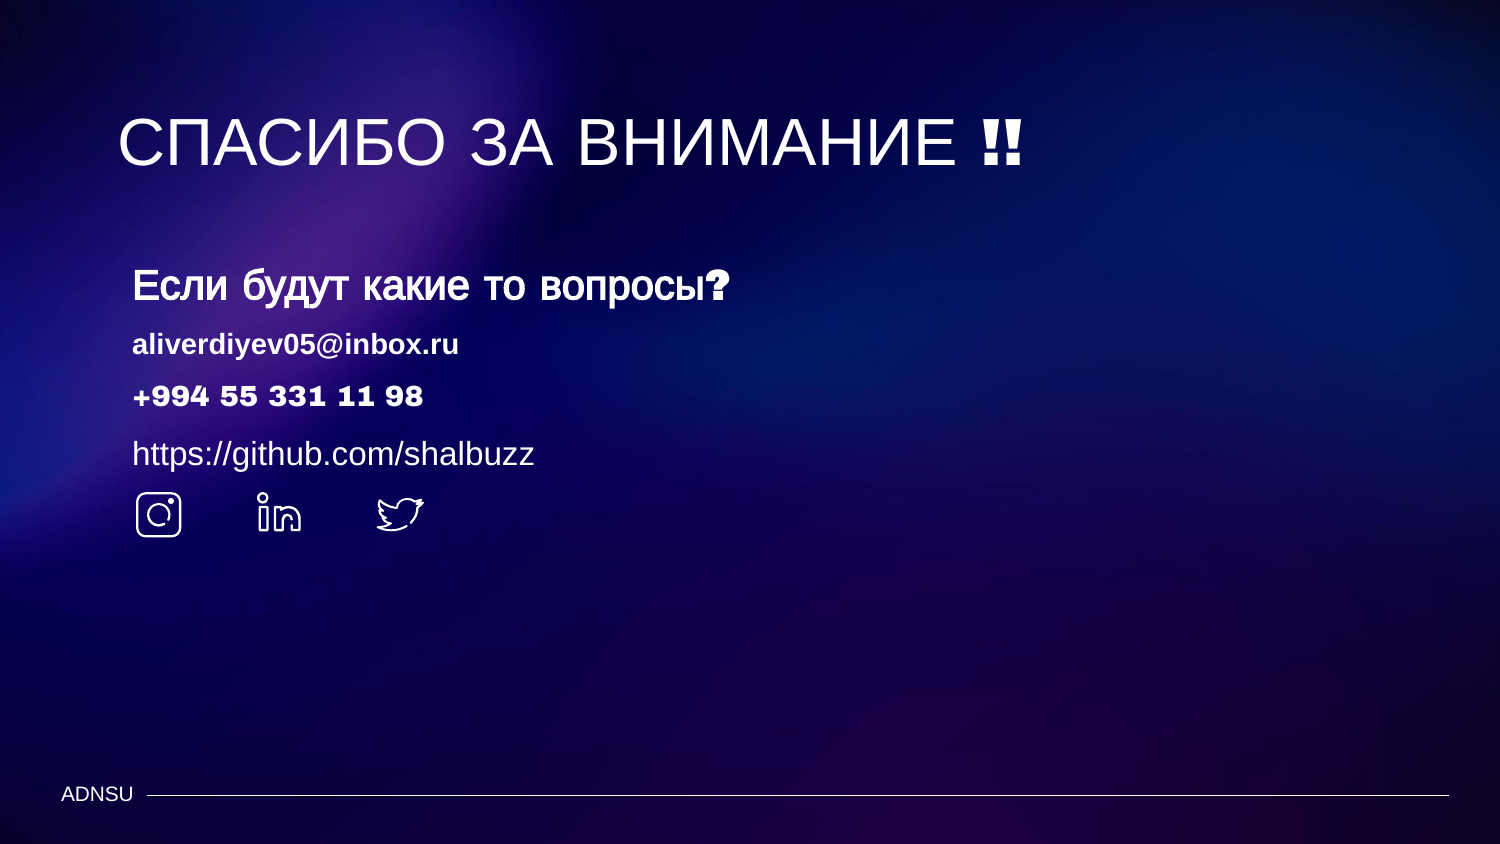

СПАСИБО ЗА ВНИМАНИЕ !!
Если будут какие то вопросы?
aliverdiyev05@inbox.ru
+994 55 331 11 98
https://github.com/shalbuzz

ADNSU